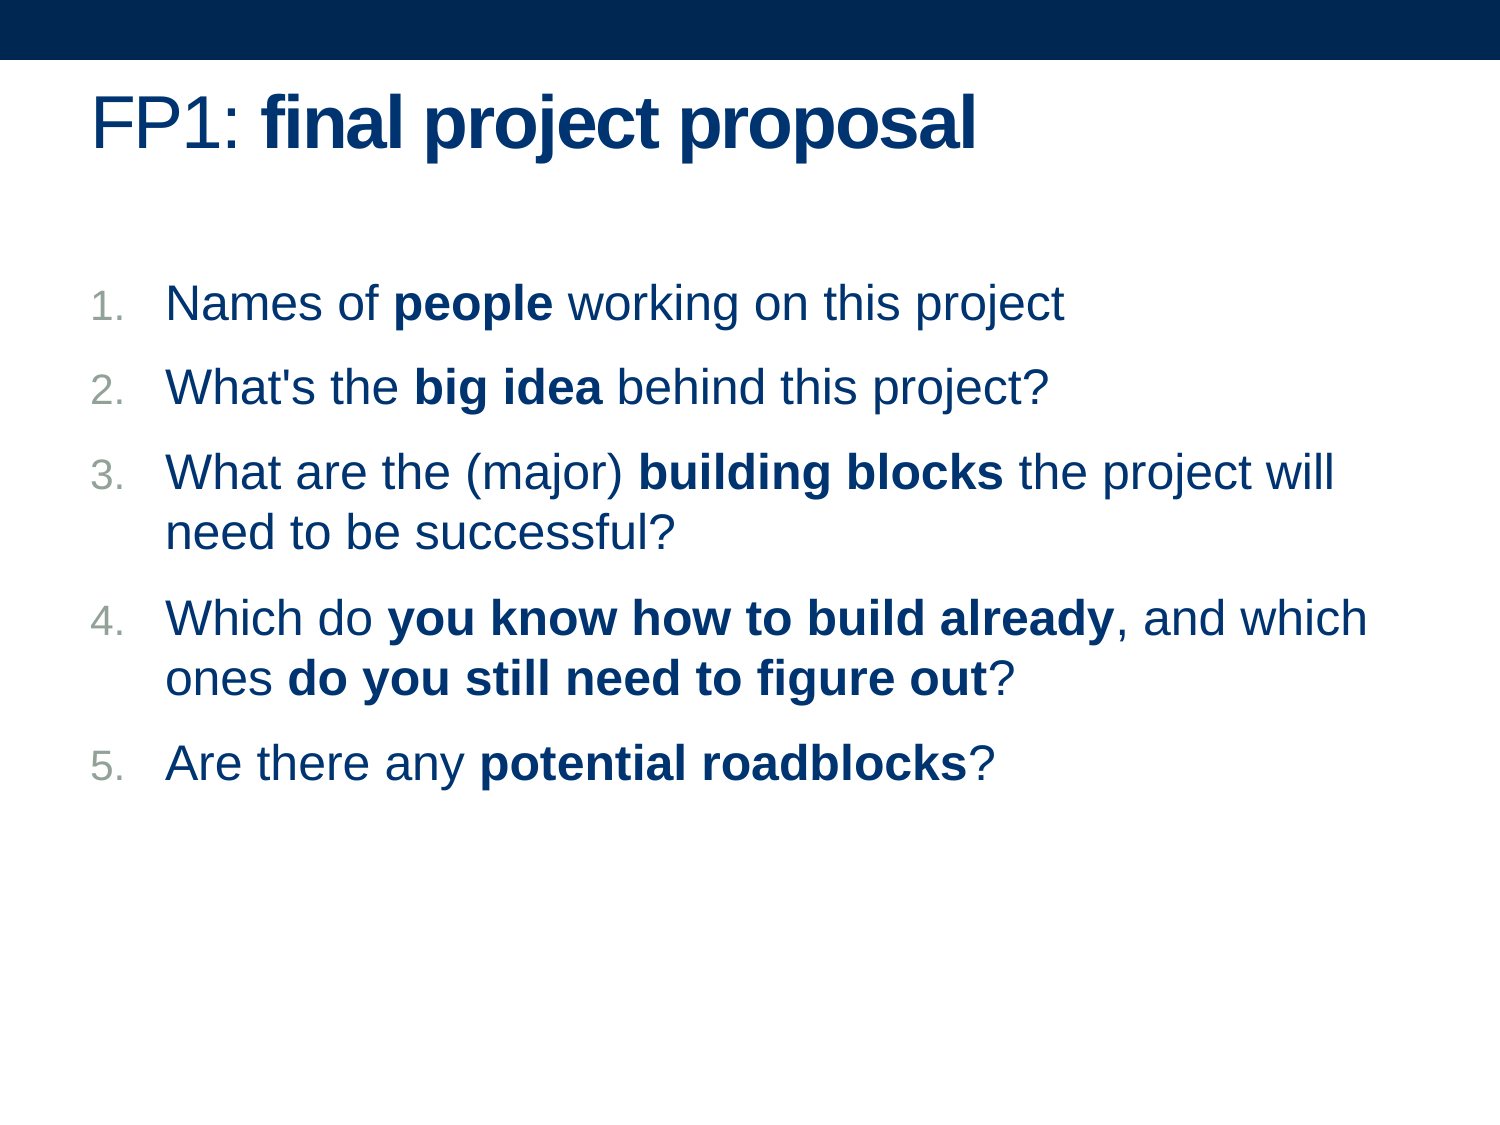

# FP1: final project proposal
Names of people working on this project
What's the big idea behind this project?
What are the (major) building blocks the project will need to be successful?
Which do you know how to build already, and which ones do you still need to figure out?
Are there any potential roadblocks?